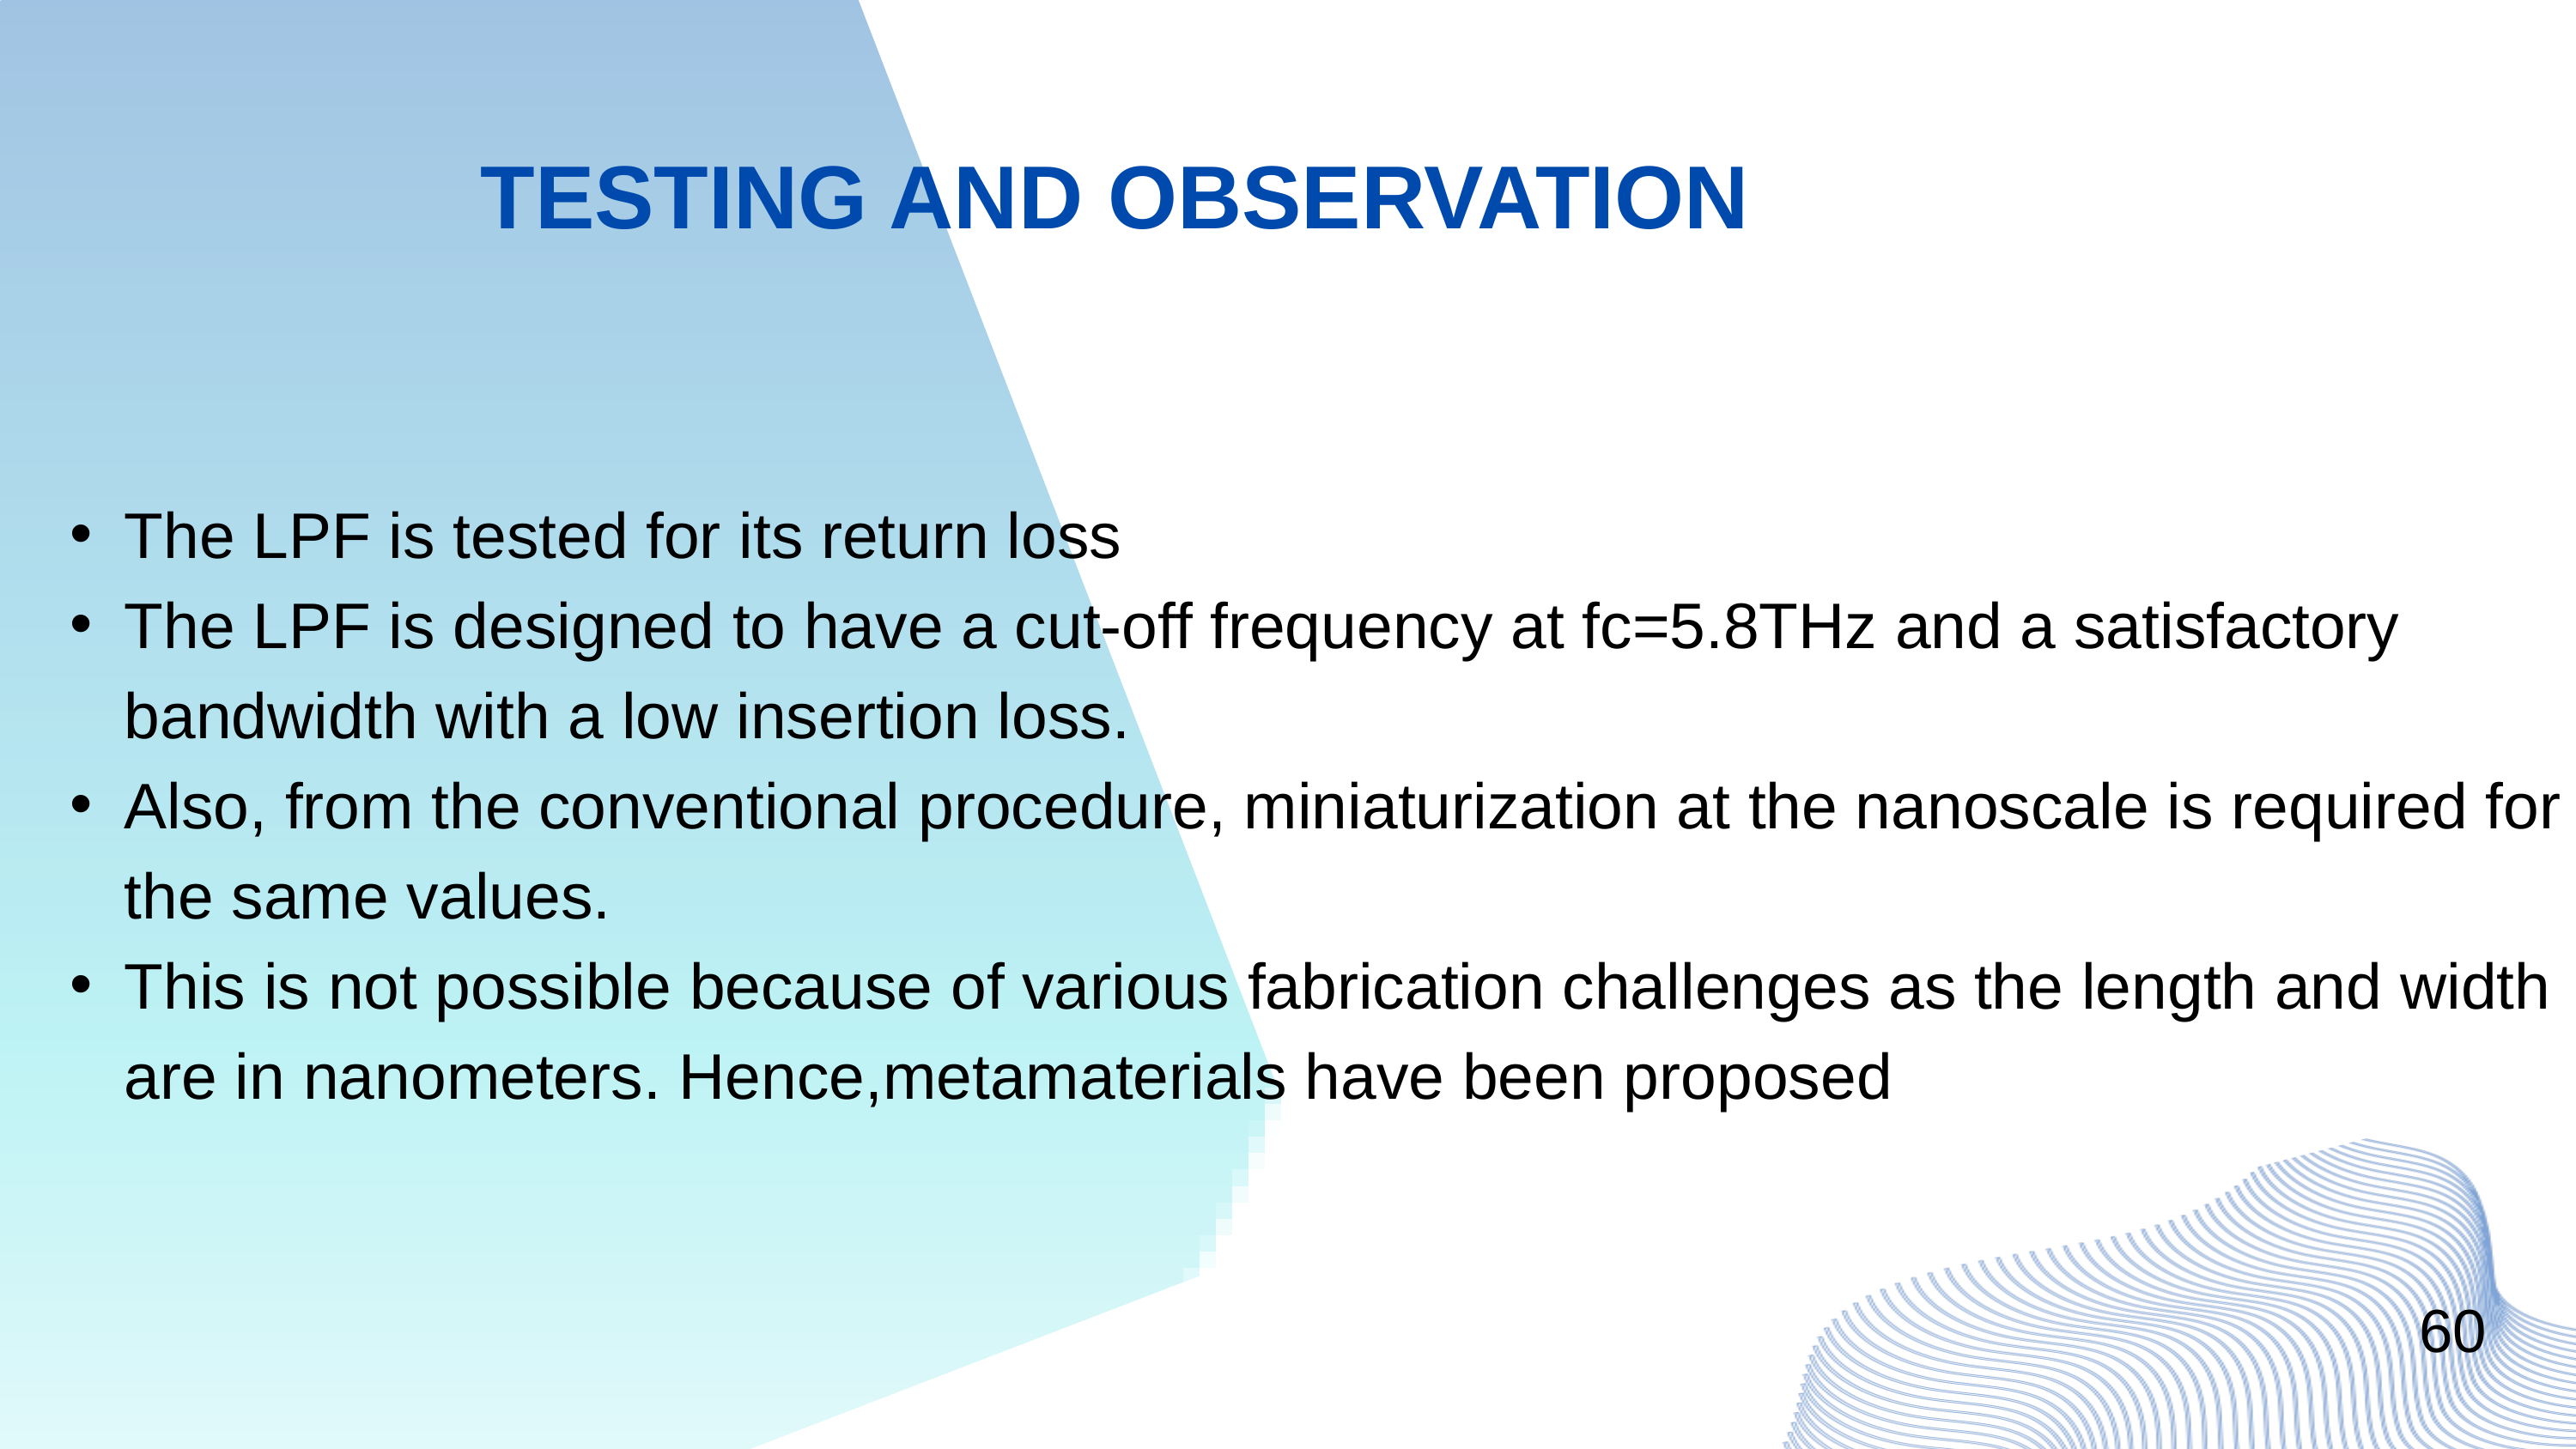

TESTING AND OBSERVATION
The LPF is tested for its return loss
The LPF is designed to have a cut-off frequency at fc=5.8THz and a satisfactory bandwidth with a low insertion loss.
Also, from the conventional procedure, miniaturization at the nanoscale is required for the same values.
This is not possible because of various fabrication challenges as the length and width are in nanometers. Hence,metamaterials have been proposed

60